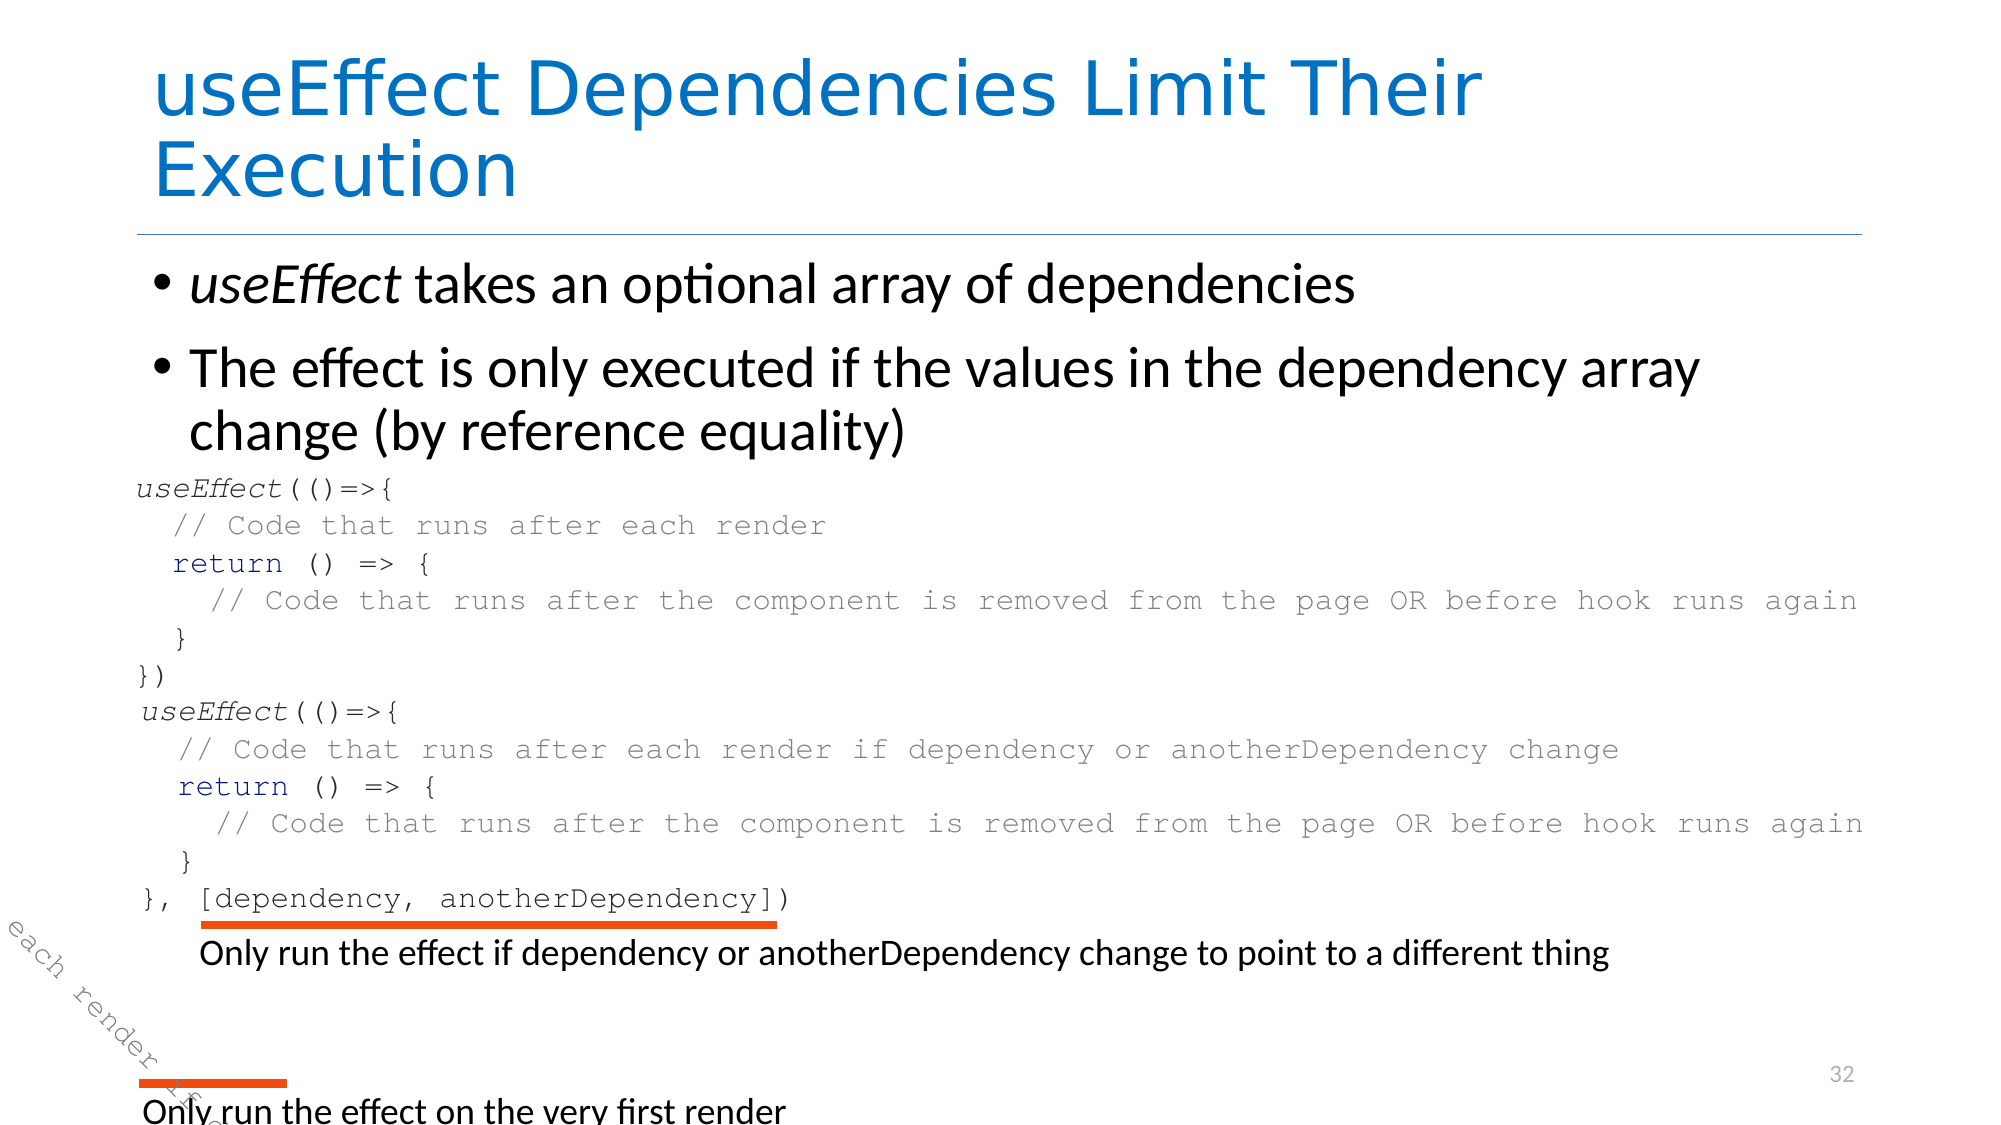

# useEffect Dependencies Limit Their Execution
useEffect takes an optional array of dependencies
The effect is only executed if the values in the dependency array change (by reference equality)
useEffect(()=>{
  // Code that runs after each render
  return () => {
    // Code that runs after the component is removed from the page OR before hook runs again
  }
})
useEffect(()=>{
  // Code that runs after each render if dependency or anotherDependency change
  return () => {
    // Code that runs after the component is removed from the page OR before hook runs again
  }
}, [dependency, anotherDependency])
Only run the effect if dependency or anotherDependency change to point to a different thing

useEffect(()=>{
  // Code that runs after each render if dependency or anotherDependency change
}, [])
Only run the effect on the very first render

32